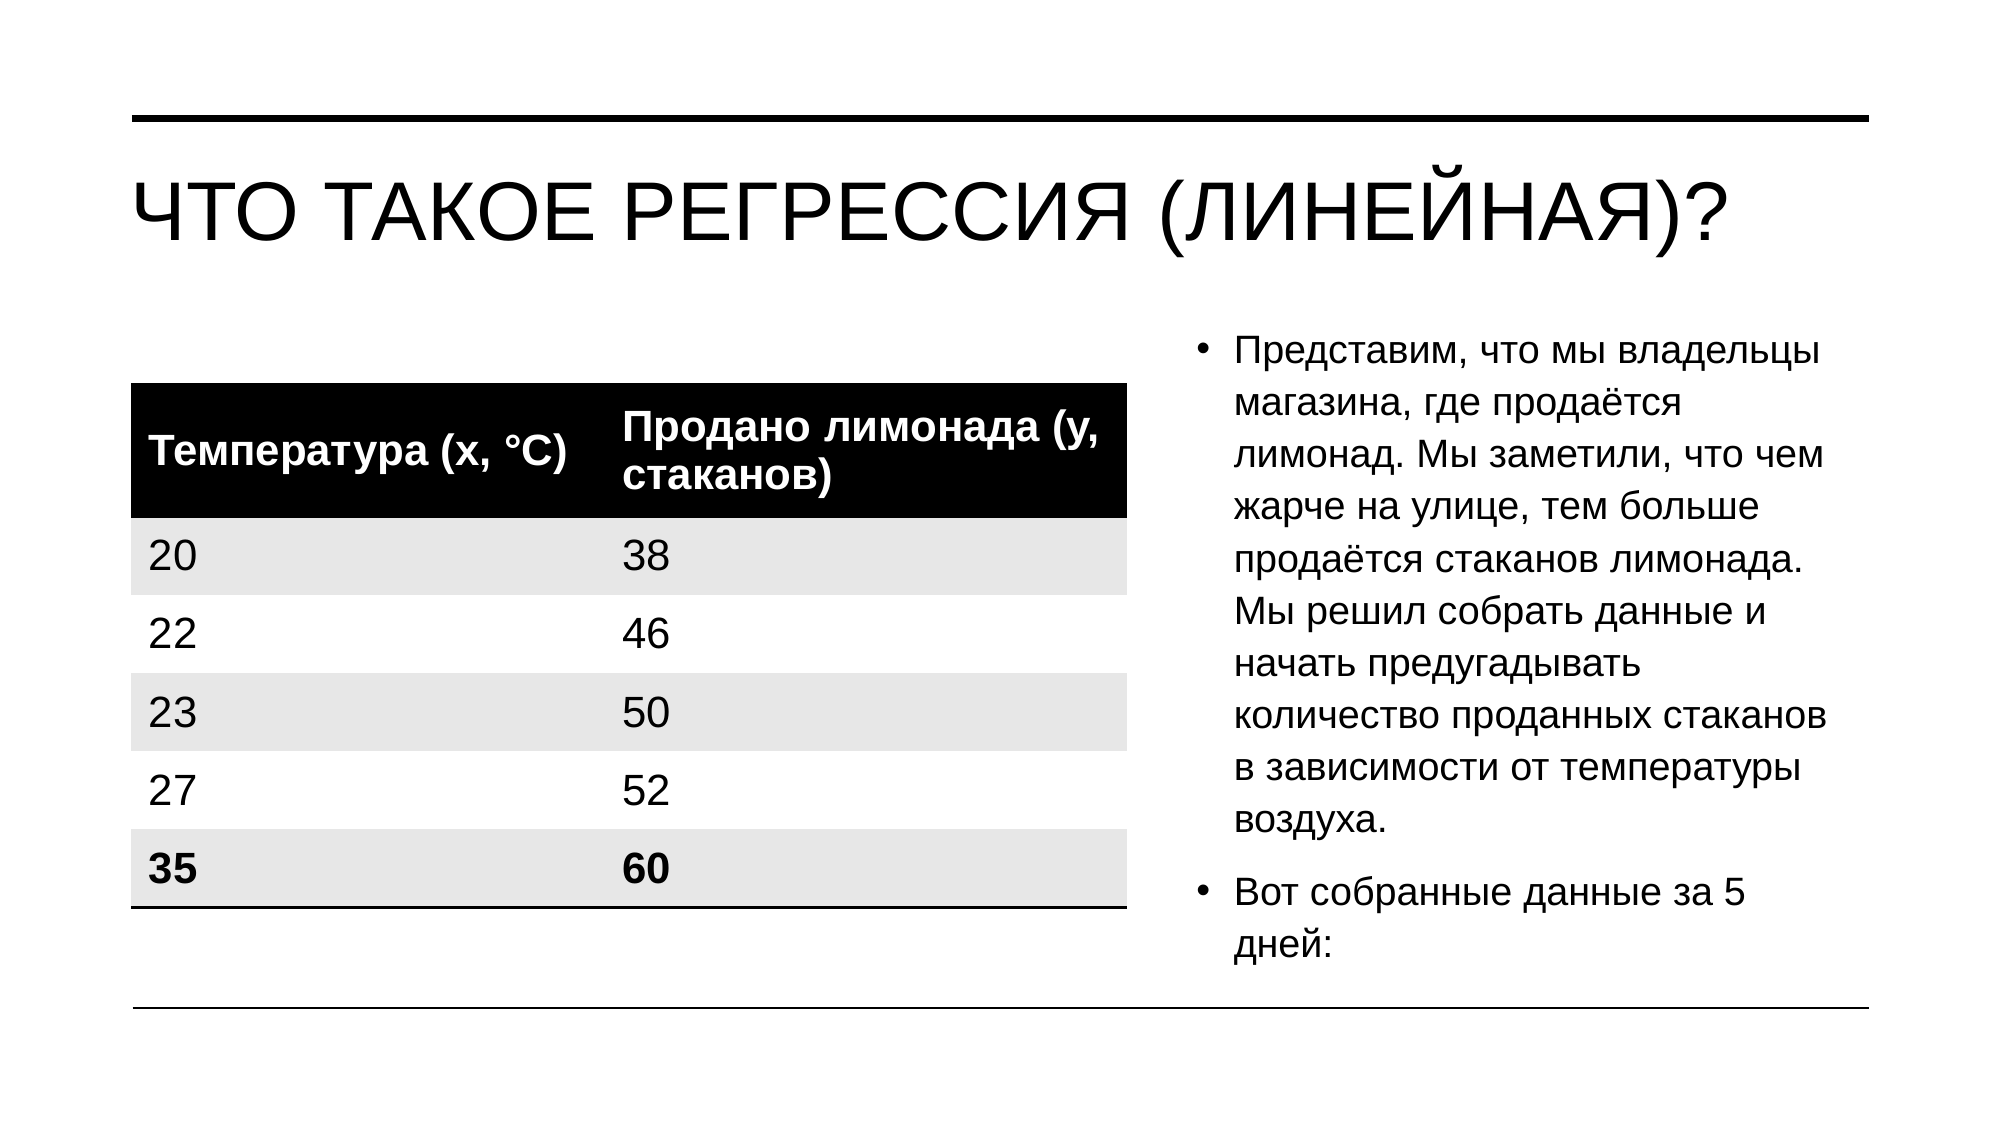

# Что такое регрессия (линейная)?
Представим, что мы владельцы магазина, где продаётся лимонад. Мы заметили, что чем жарче на улице, тем больше продаётся стаканов лимонада.
Мы решил собрать данные и начать предугадывать количество проданных стаканов в зависимости от температуры воздуха.
Вот собранные данные за 5 дней:

| Температура (x, °C) | Продано лимонада (y, стаканов) |
| --- | --- |
| 20 | 38 |
| 22 | 46 |
| 23 | 50 |
| 27 | 52 |
| 35 | 60 |